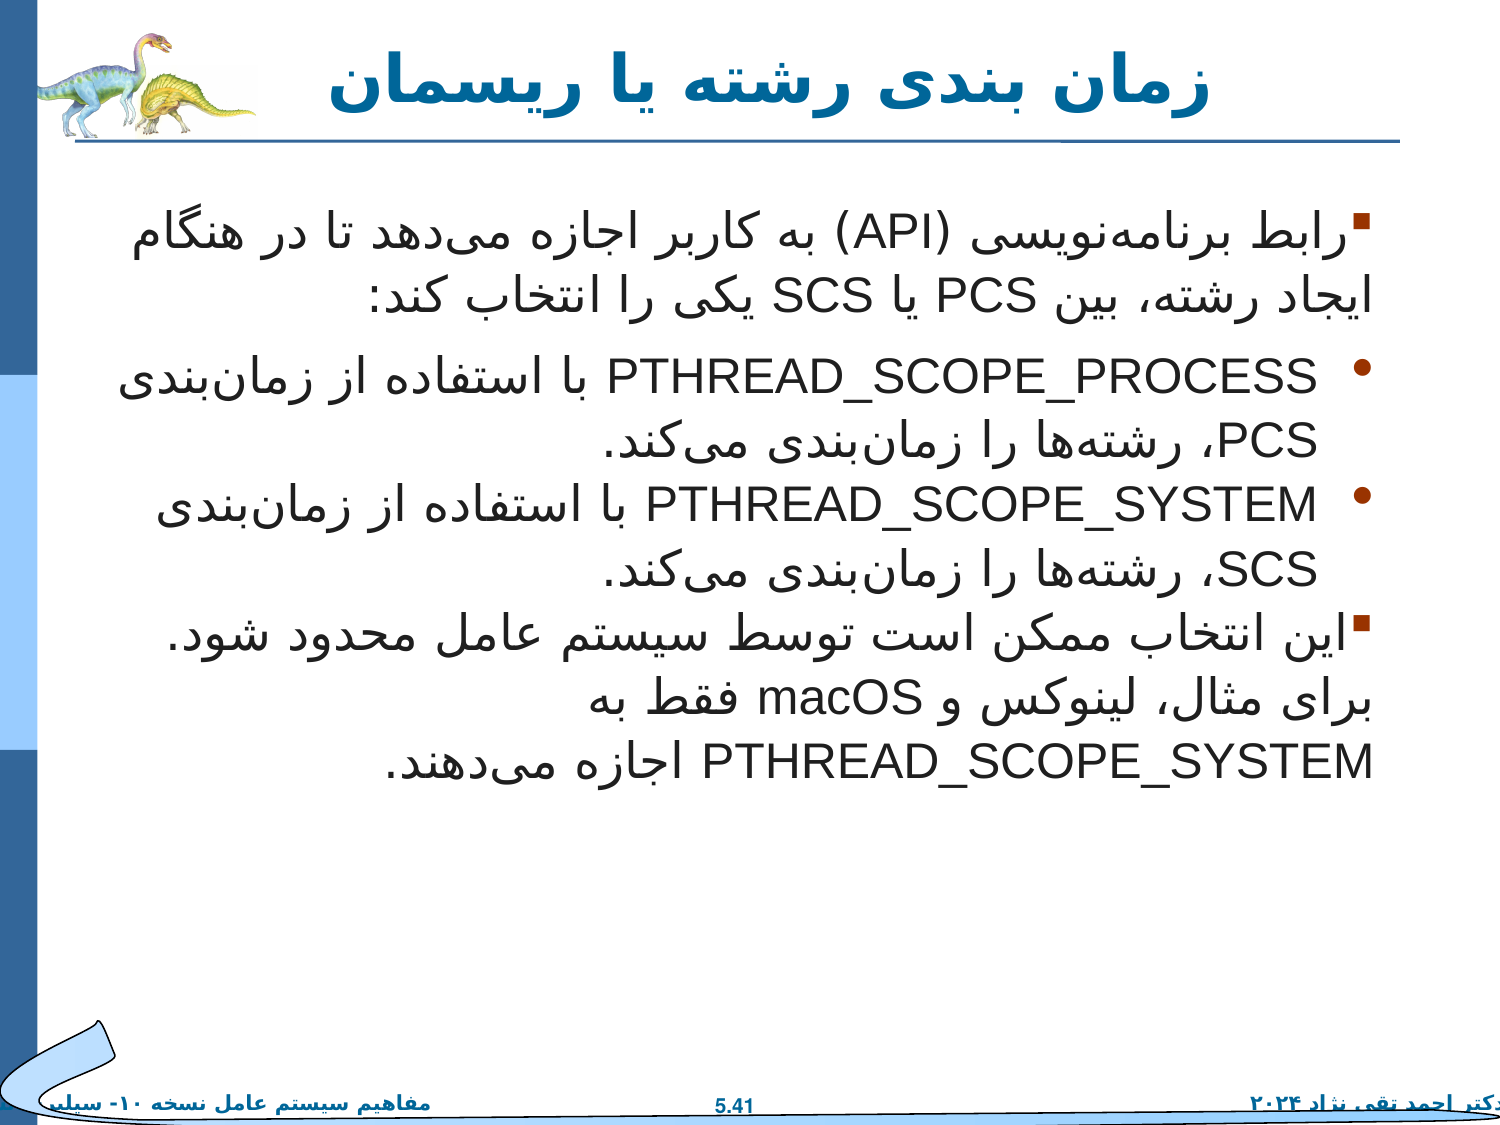

# زمان بندی رشته یا ریسمان
رابط برنامه‌نویسی (API) به کاربر اجازه می‌دهد تا در هنگام ایجاد رشته، بین PCS یا SCS یکی را انتخاب کند:
PTHREAD_SCOPE_PROCESS با استفاده از زمان‌بندی PCS، رشته‌ها را زمان‌بندی می‌کند.
PTHREAD_SCOPE_SYSTEM با استفاده از زمان‌بندی SCS، رشته‌ها را زمان‌بندی می‌کند.
این انتخاب ممکن است توسط سیستم عامل محدود شود. برای مثال، لینوکس و macOS فقط به PTHREAD_SCOPE_SYSTEM اجازه می‌دهند.